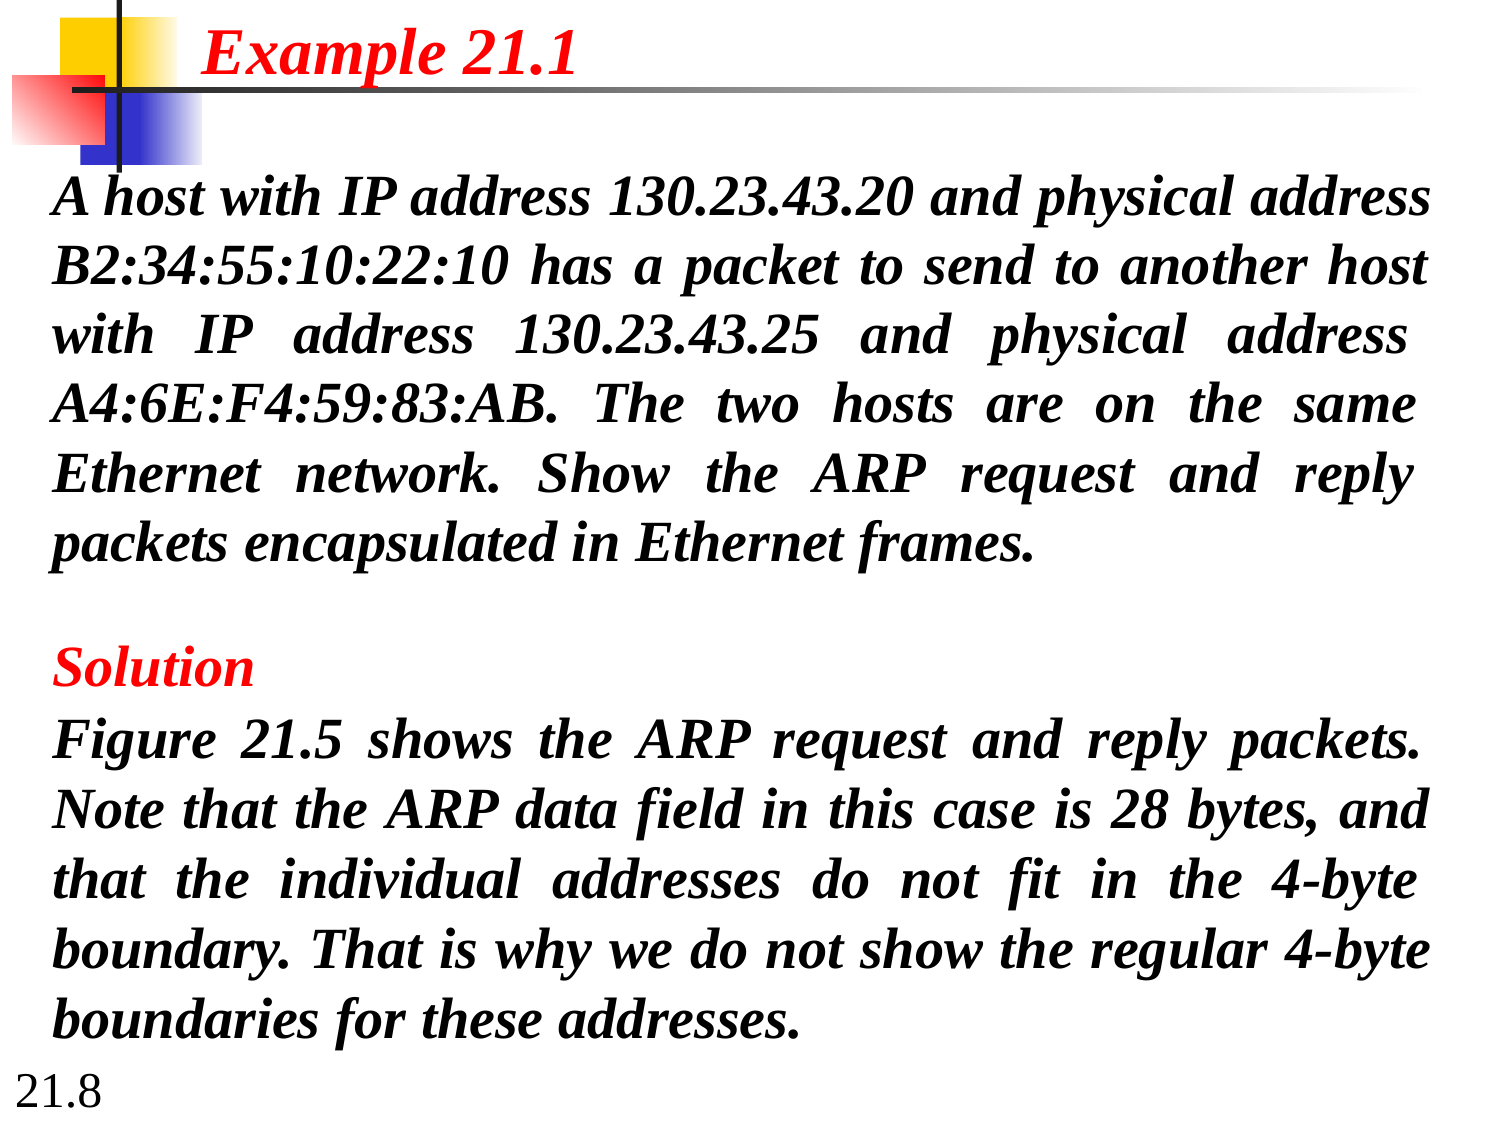

# Example 21.1
A host with IP address 130.23.43.20 and physical address  B2:34:55:10:22:10 has a packet to send to another host  with IP address 130.23.43.25 and physical address  A4:6E:F4:59:83:AB. The two hosts are on the same  Ethernet network. Show the ARP request and reply  packets encapsulated in Ethernet frames.
Solution
Figure 21.5 shows the ARP request and reply packets.  Note that the ARP data field in this case is 28 bytes, and  that the individual addresses do not fit in the 4-byte  boundary. That is why we do not show the regular 4-byte  boundaries for these addresses.
21.8